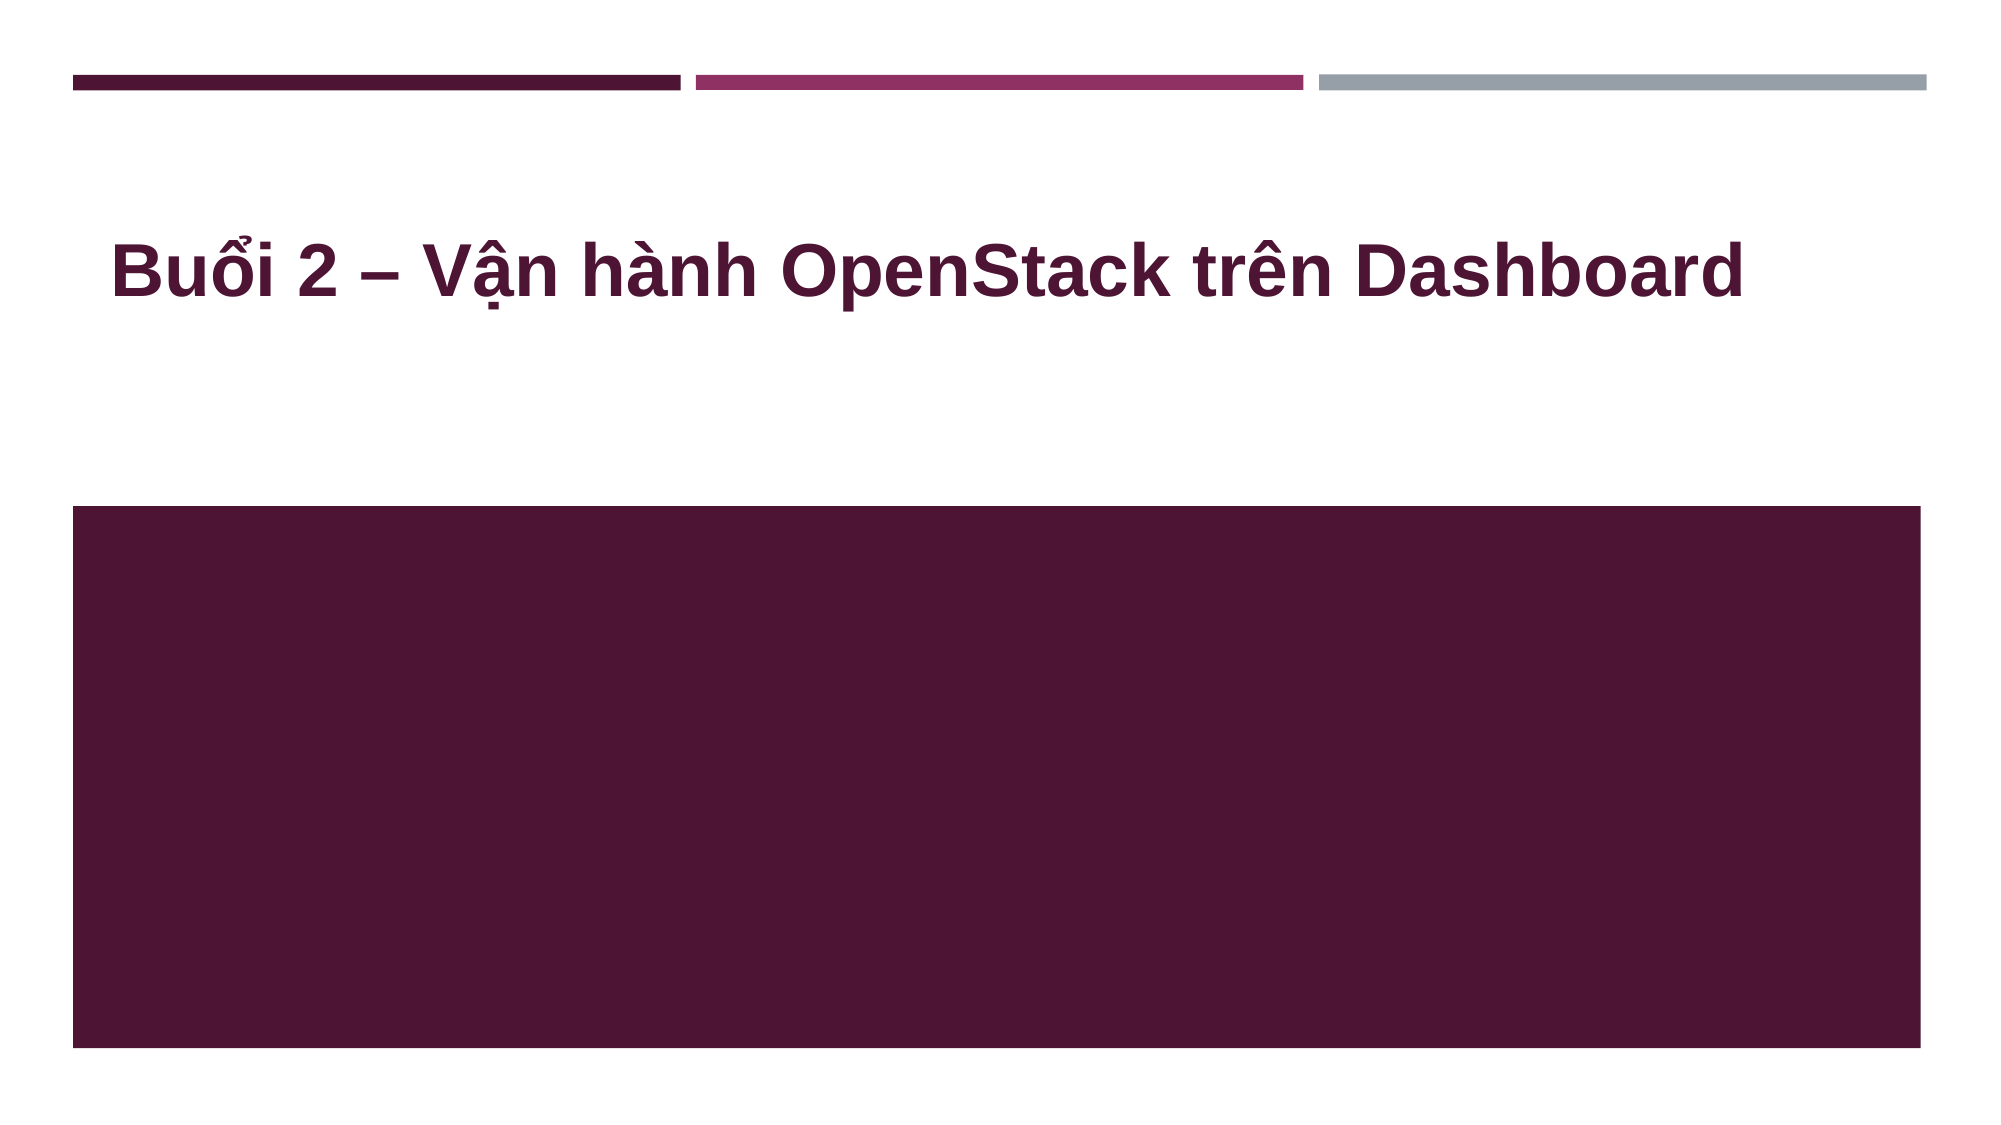

# Buổi 2 – Vận hành OpenStack trên Dashboard